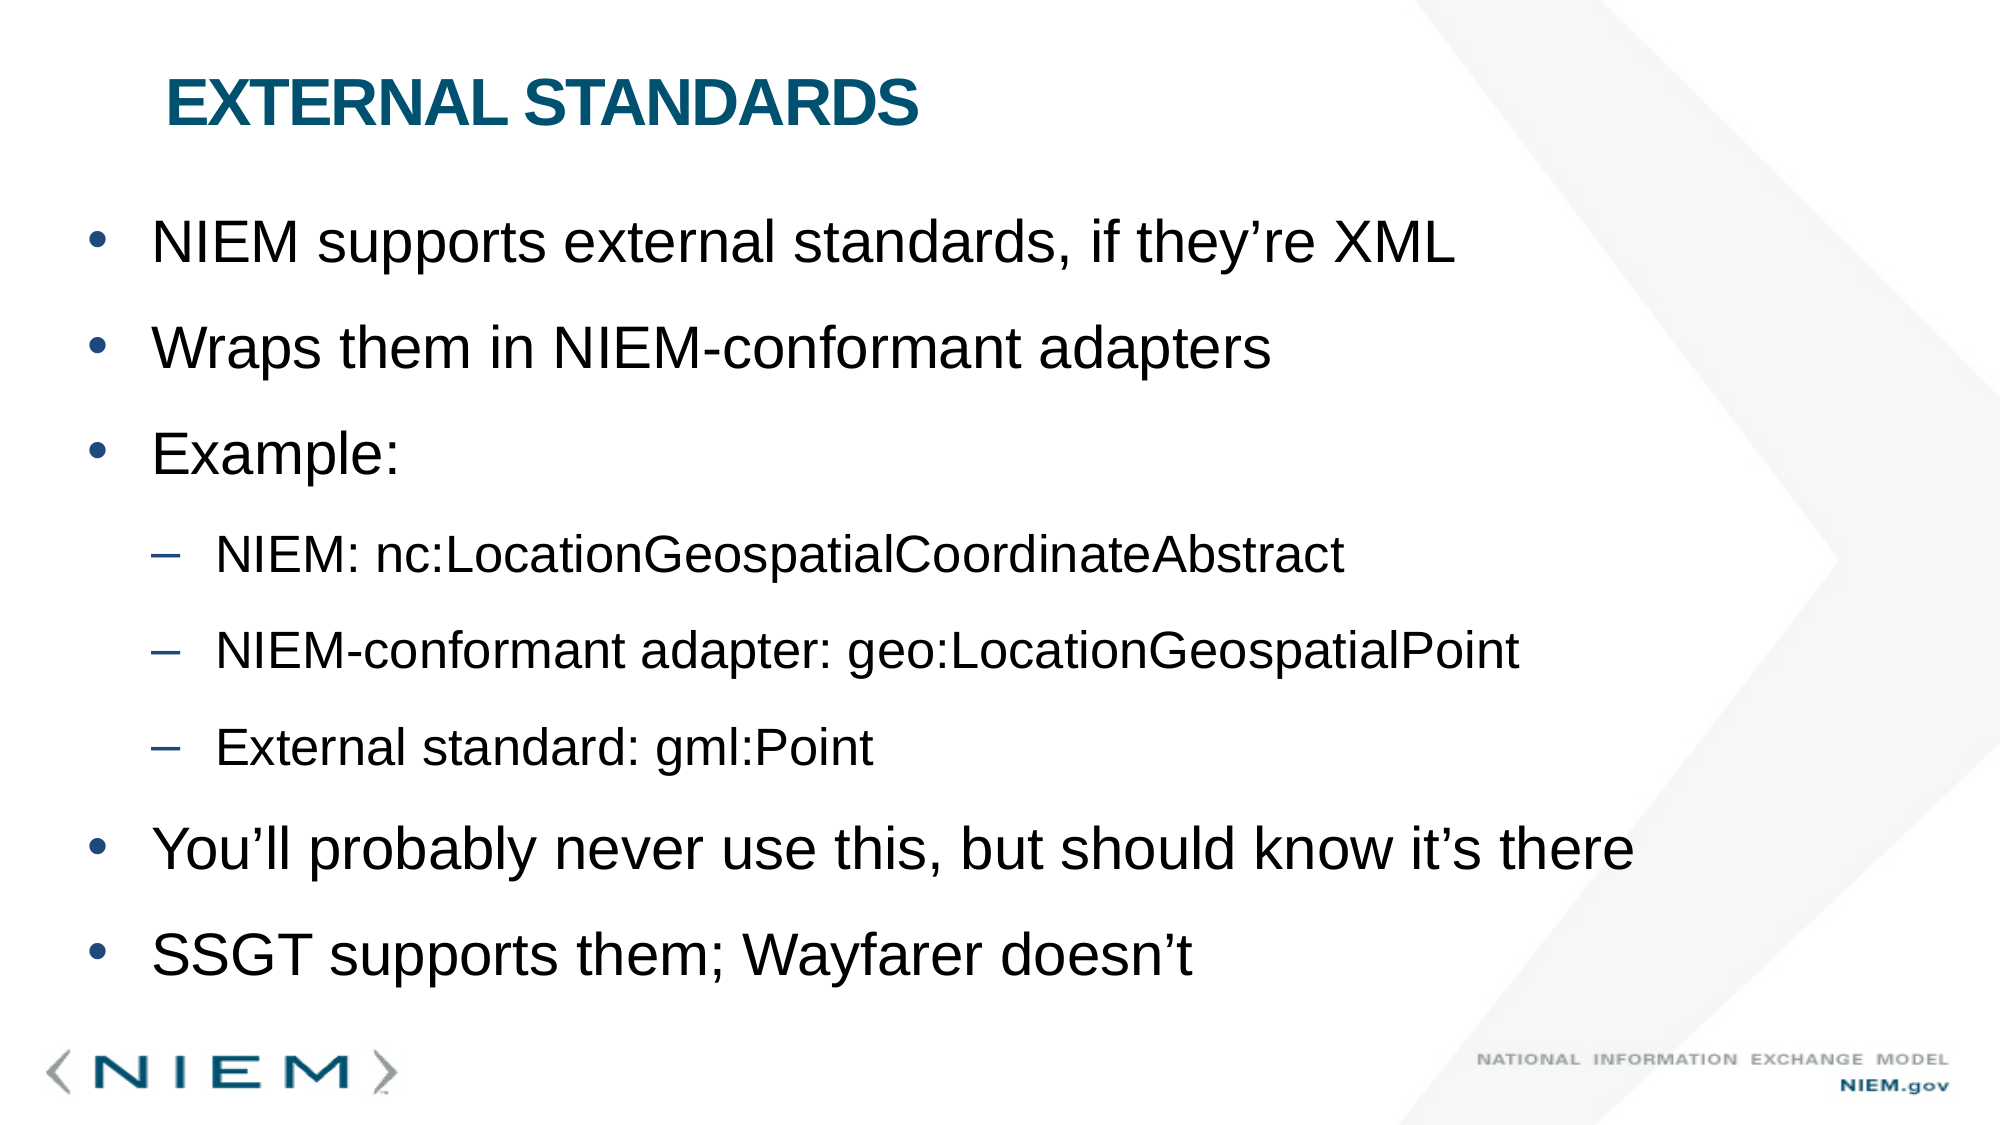

# External Standards
NIEM supports external standards, if they’re XML
Wraps them in NIEM-conformant adapters
Example:
NIEM: nc:LocationGeospatialCoordinateAbstract
NIEM-conformant adapter: geo:LocationGeospatialPoint
External standard: gml:Point
You’ll probably never use this, but should know it’s there
SSGT supports them; Wayfarer doesn’t